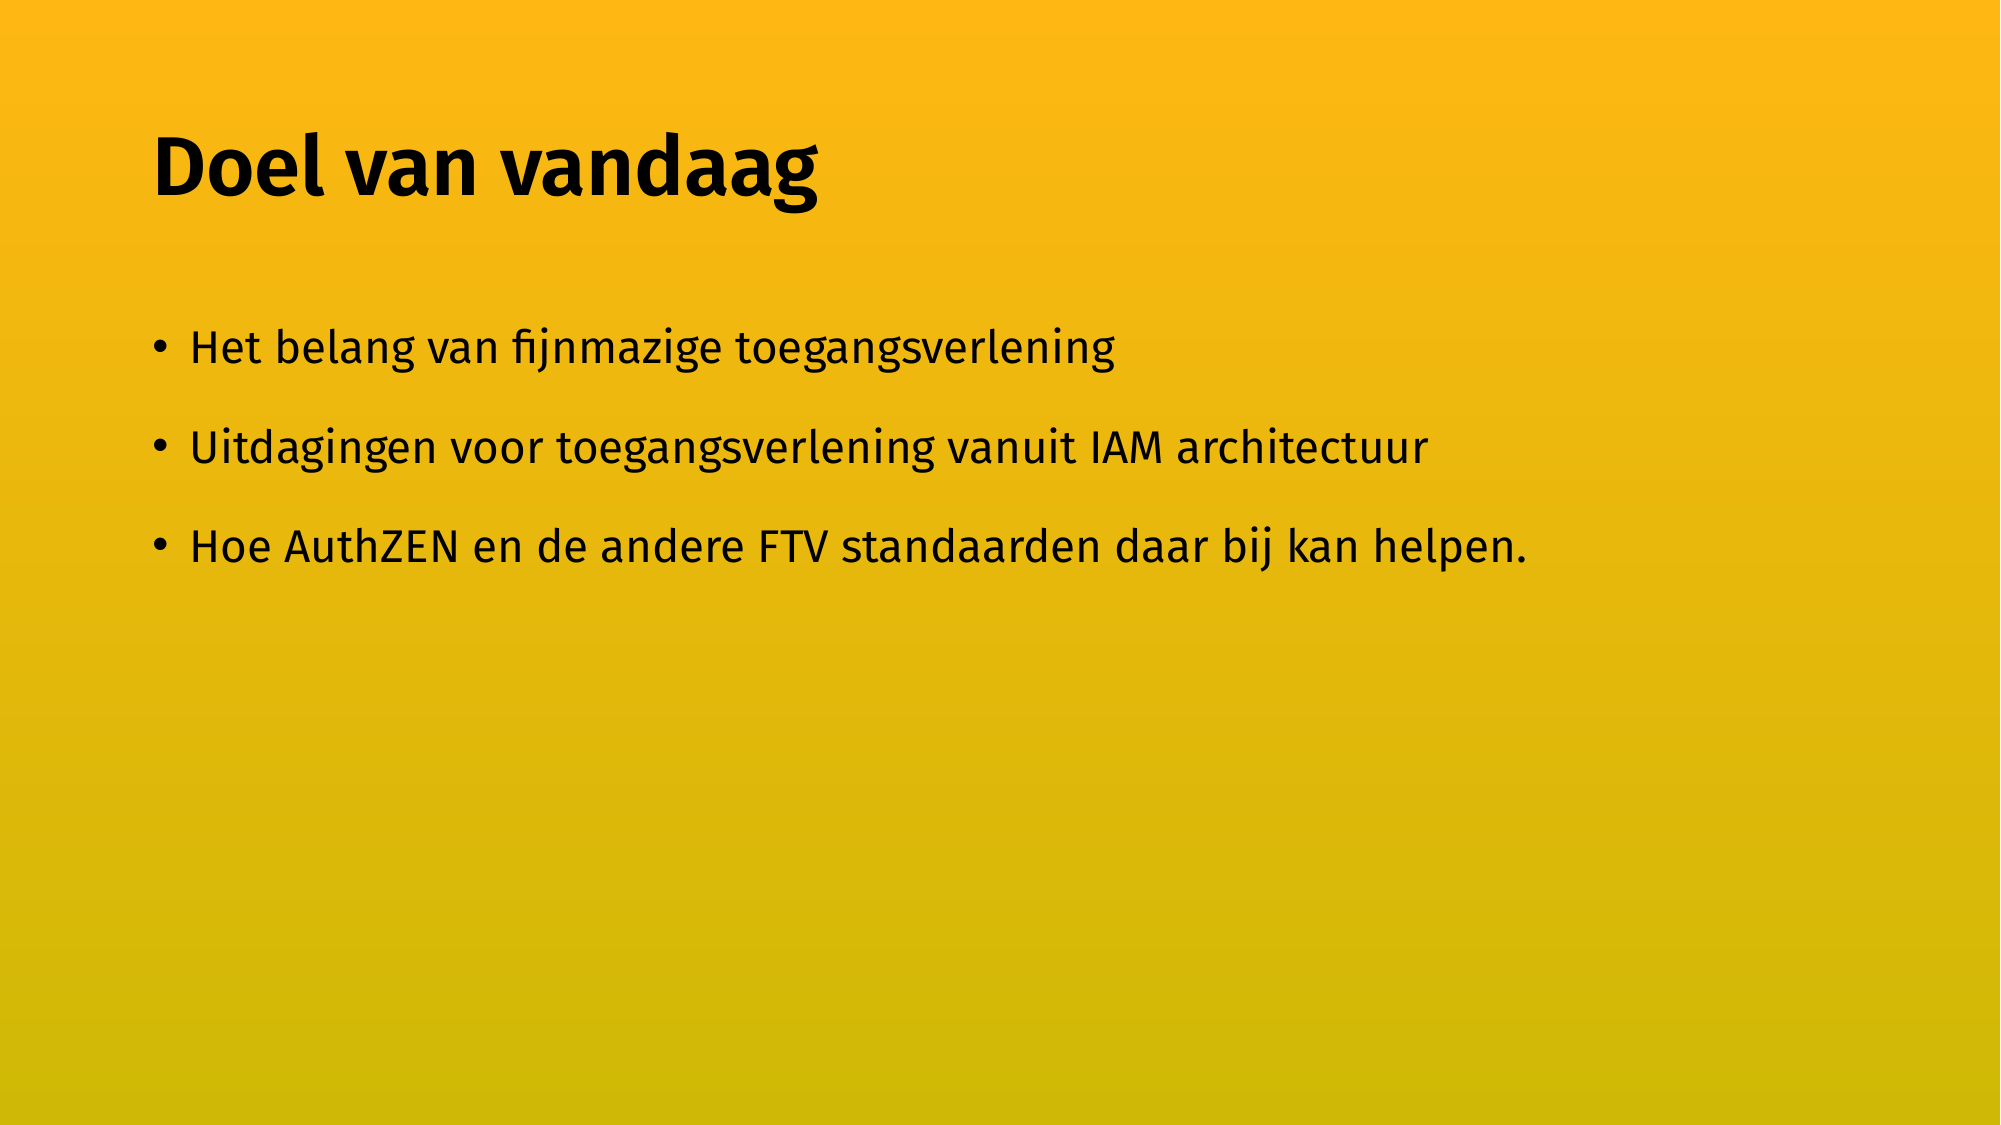

# Doel van vandaag
Het belang van fijnmazige toegangsverlening
Uitdagingen voor toegangsverlening vanuit IAM architectuur
Hoe AuthZEN en de andere FTV standaarden daar bij kan helpen.